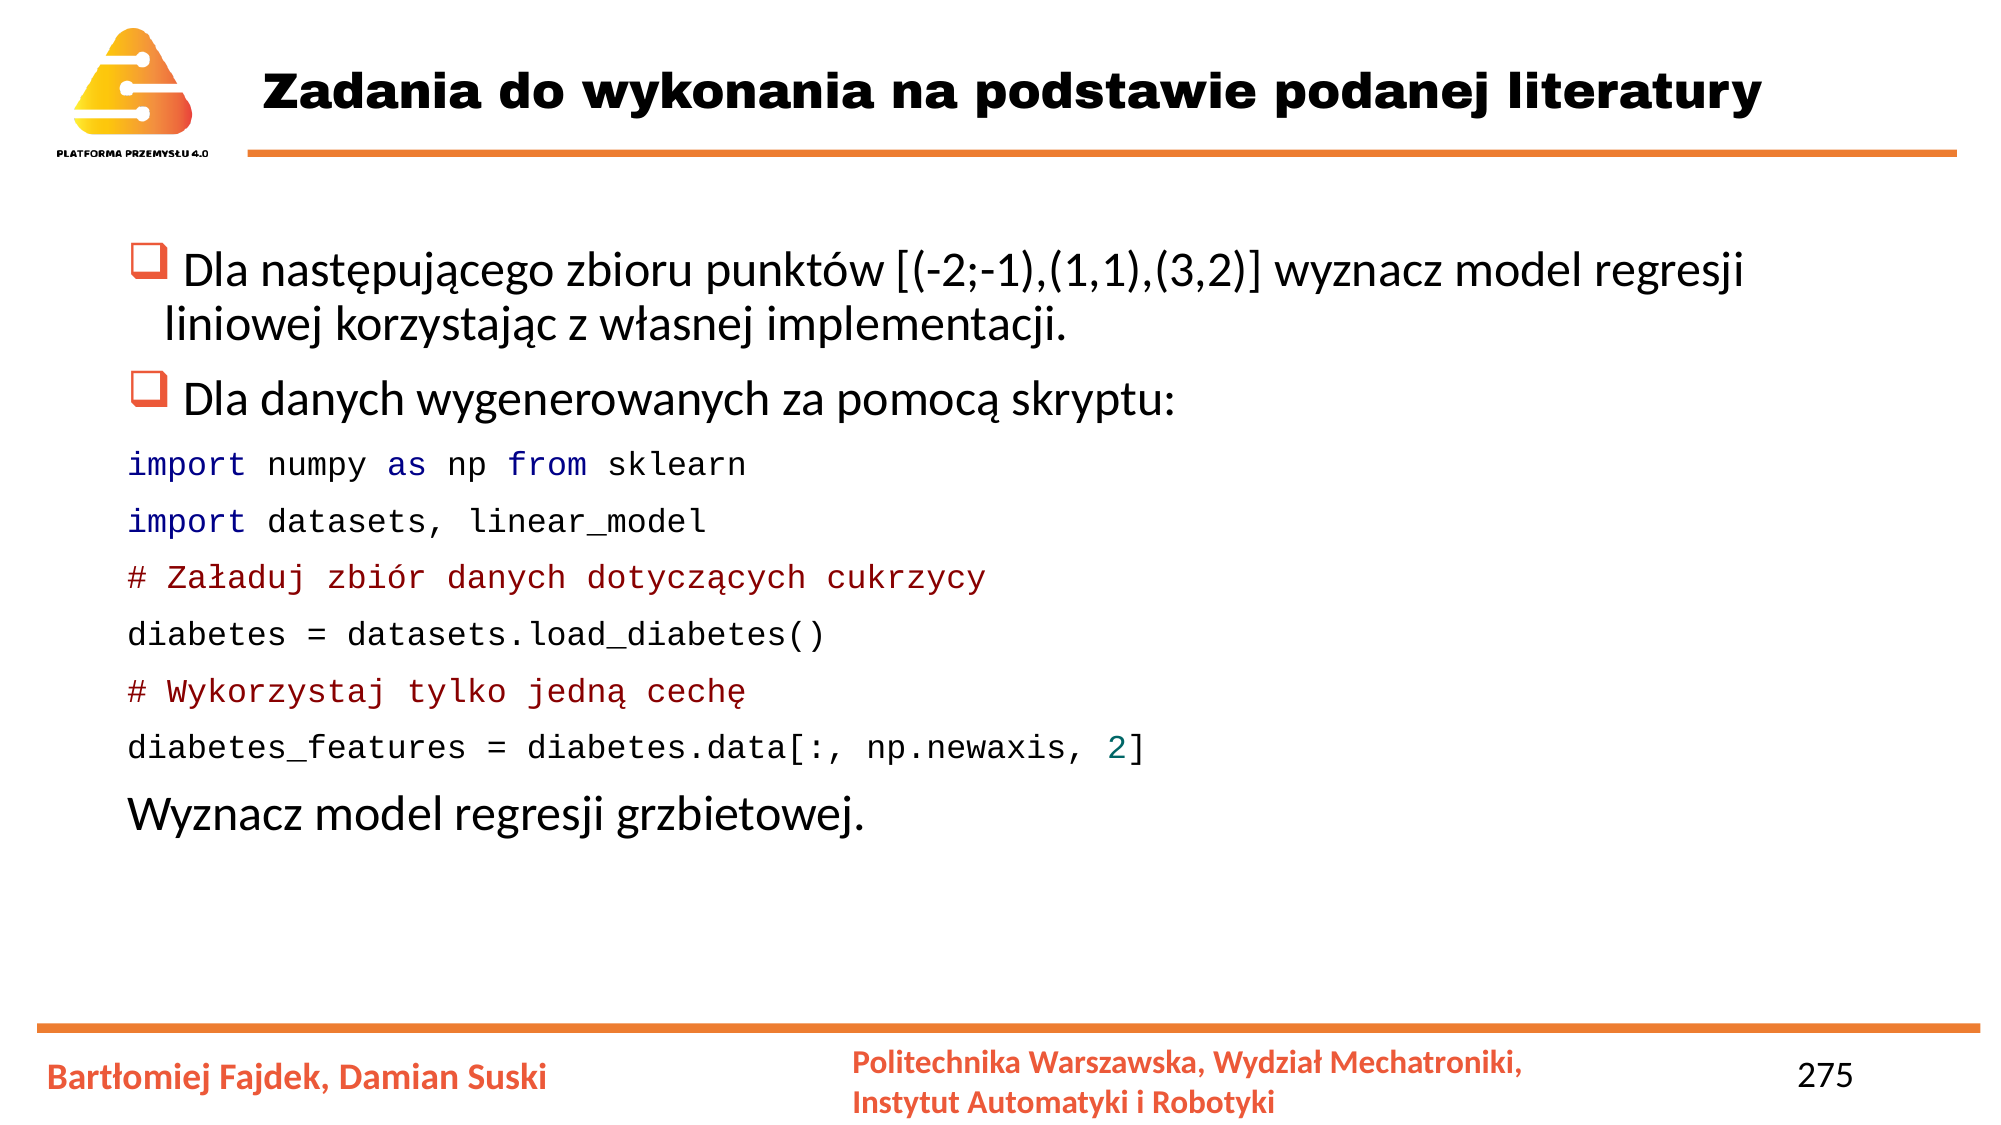

# Zadania do wykonania na podstawie podanej literatury
 Dla następującego zbioru punktów [(-2;-1),(1,1),(3,2)] wyznacz model regresji liniowej korzystając z własnej implementacji.
 Dla danych wygenerowanych za pomocą skryptu:
import numpy as np from sklearn
import datasets, linear_model
# Załaduj zbiór danych dotyczących cukrzycy
diabetes = datasets.load_diabetes()
# Wykorzystaj tylko jedną cechę
diabetes_features = diabetes.data[:, np.newaxis, 2]
Wyznacz model regresji grzbietowej.
275